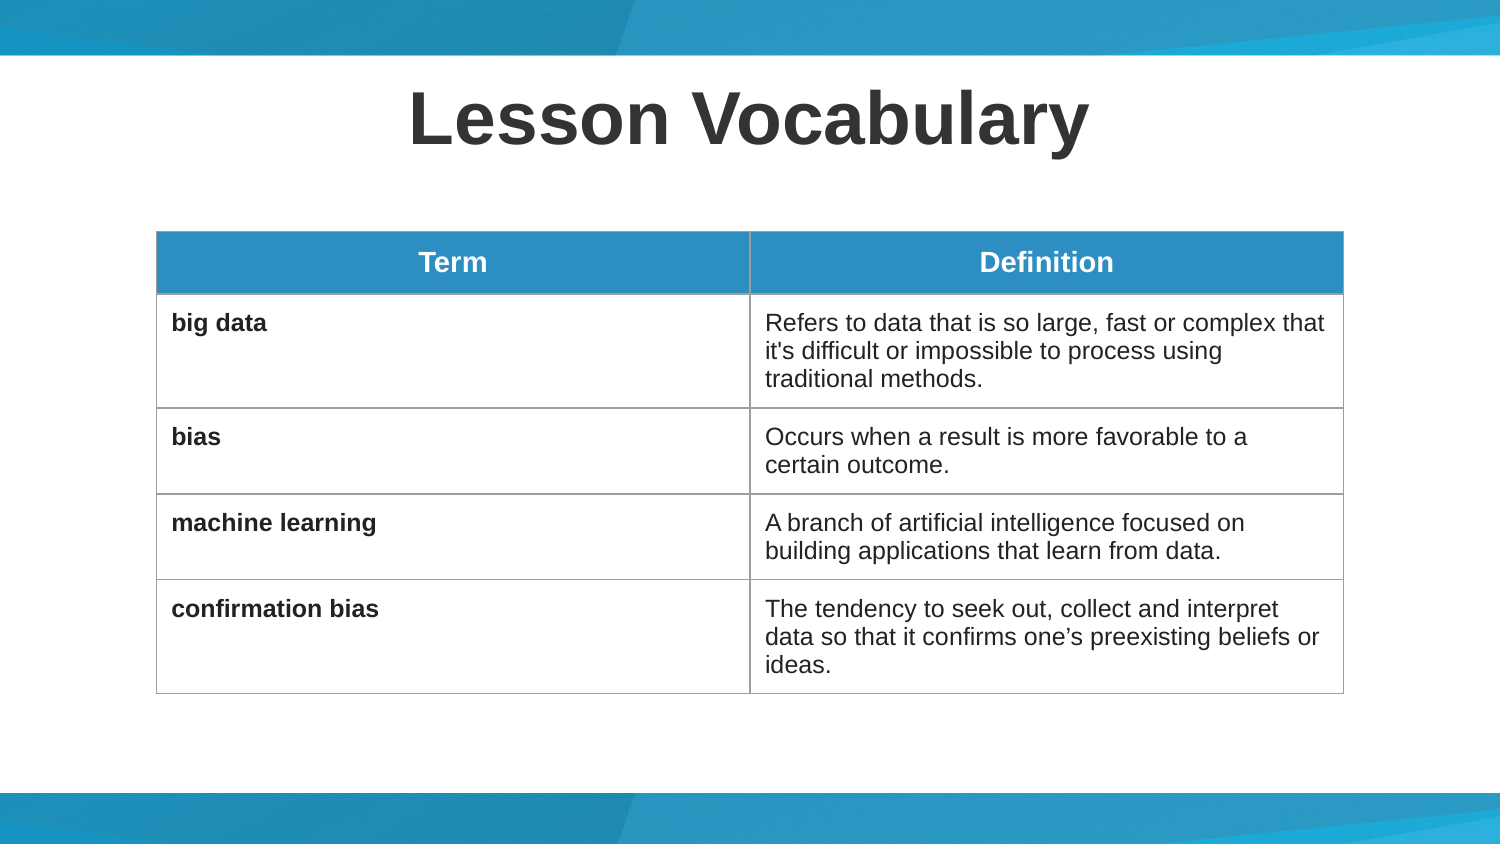

# Lesson Vocabulary
| Term | Definition |
| --- | --- |
| big data | Refers to data that is so large, fast or complex that it's difficult or impossible to process using traditional methods. |
| bias | Occurs when a result is more favorable to a certain outcome. |
| machine learning | A branch of artificial intelligence focused on building applications that learn from data. |
| confirmation bias | The tendency to seek out, collect and interpret data so that it confirms one’s preexisting beliefs or ideas. |